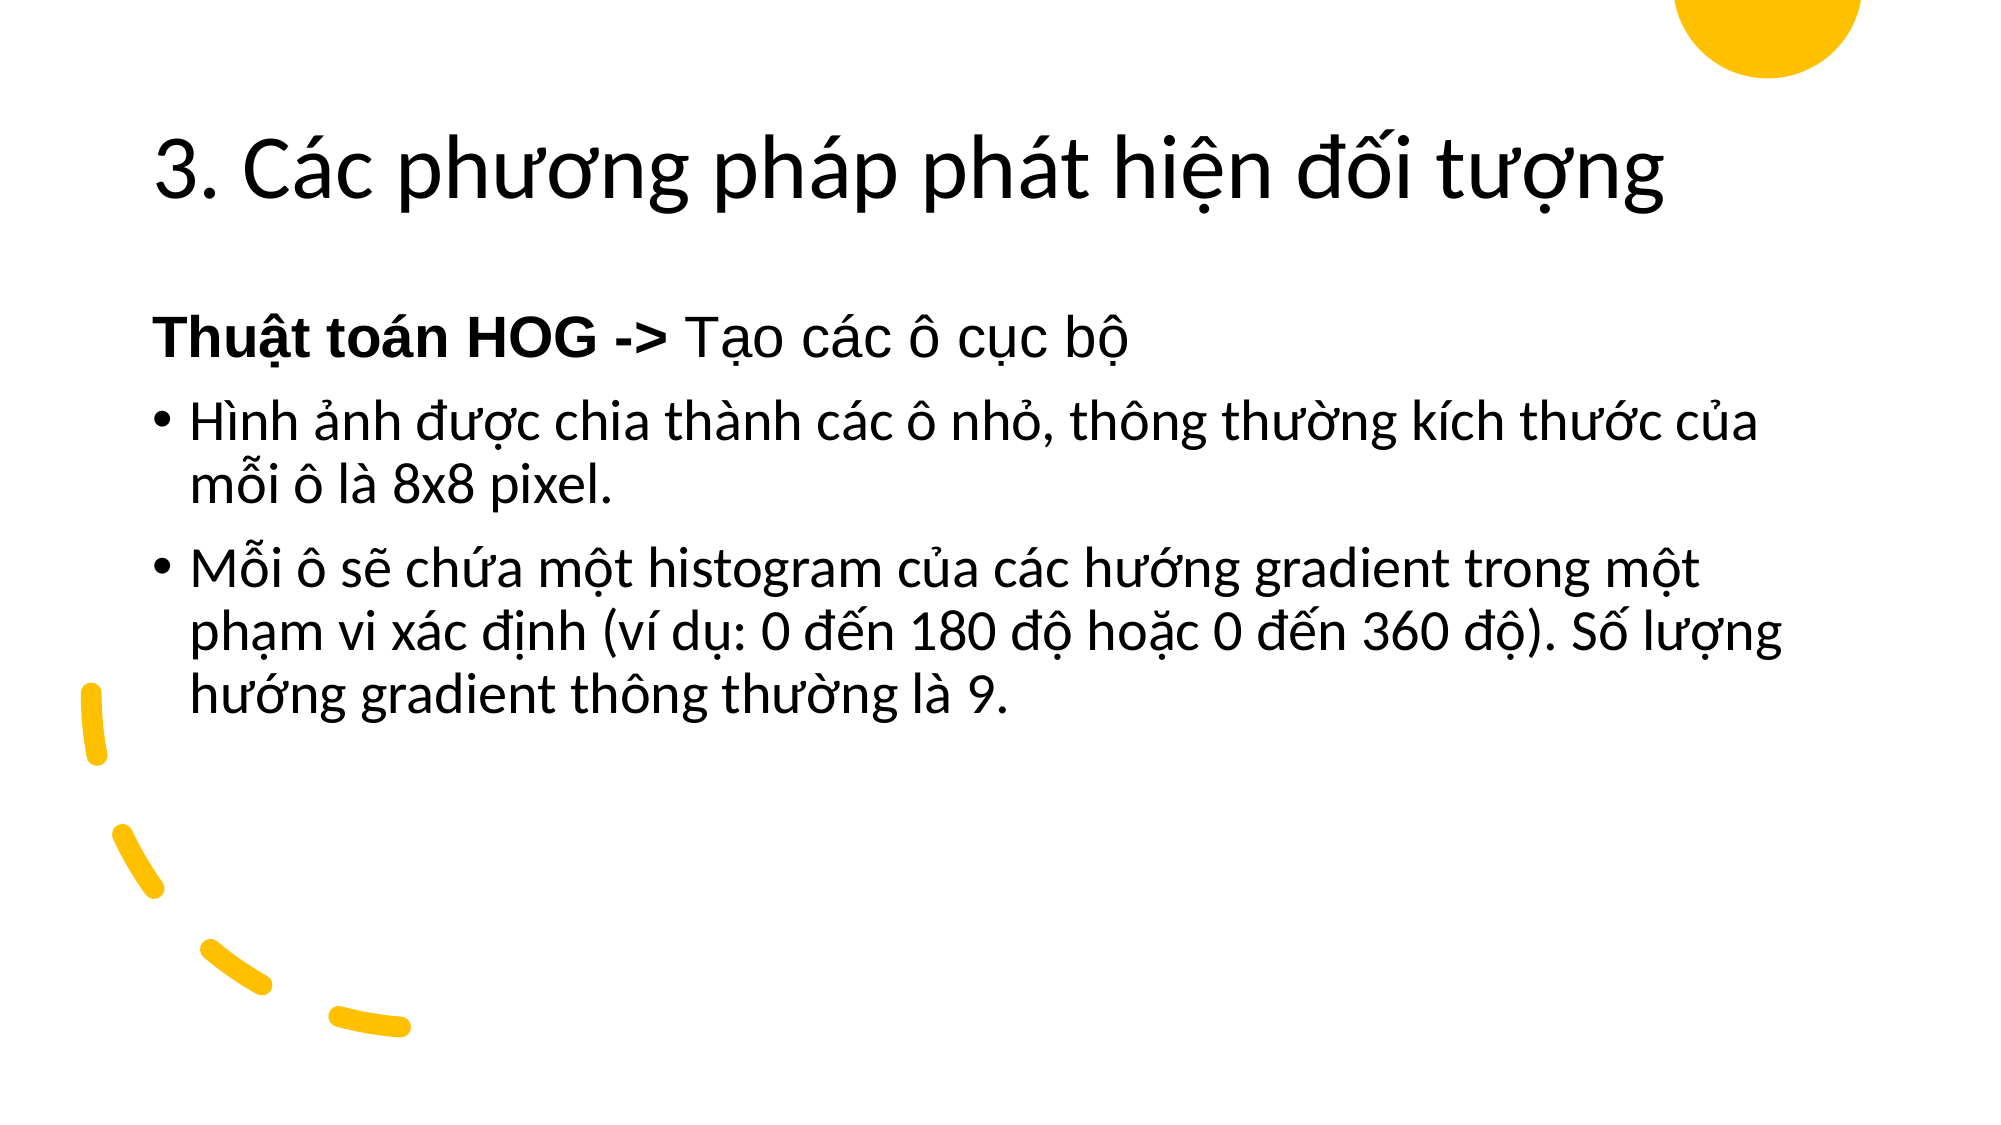

# 3. Các phương pháp phát hiện đối tượng
Thuật toán HOG -> Tạo các ô cục bộ
Hình ảnh được chia thành các ô nhỏ, thông thường kích thước của mỗi ô là 8x8 pixel.
Mỗi ô sẽ chứa một histogram của các hướng gradient trong một phạm vi xác định (ví dụ: 0 đến 180 độ hoặc 0 đến 360 độ). Số lượng hướng gradient thông thường là 9.